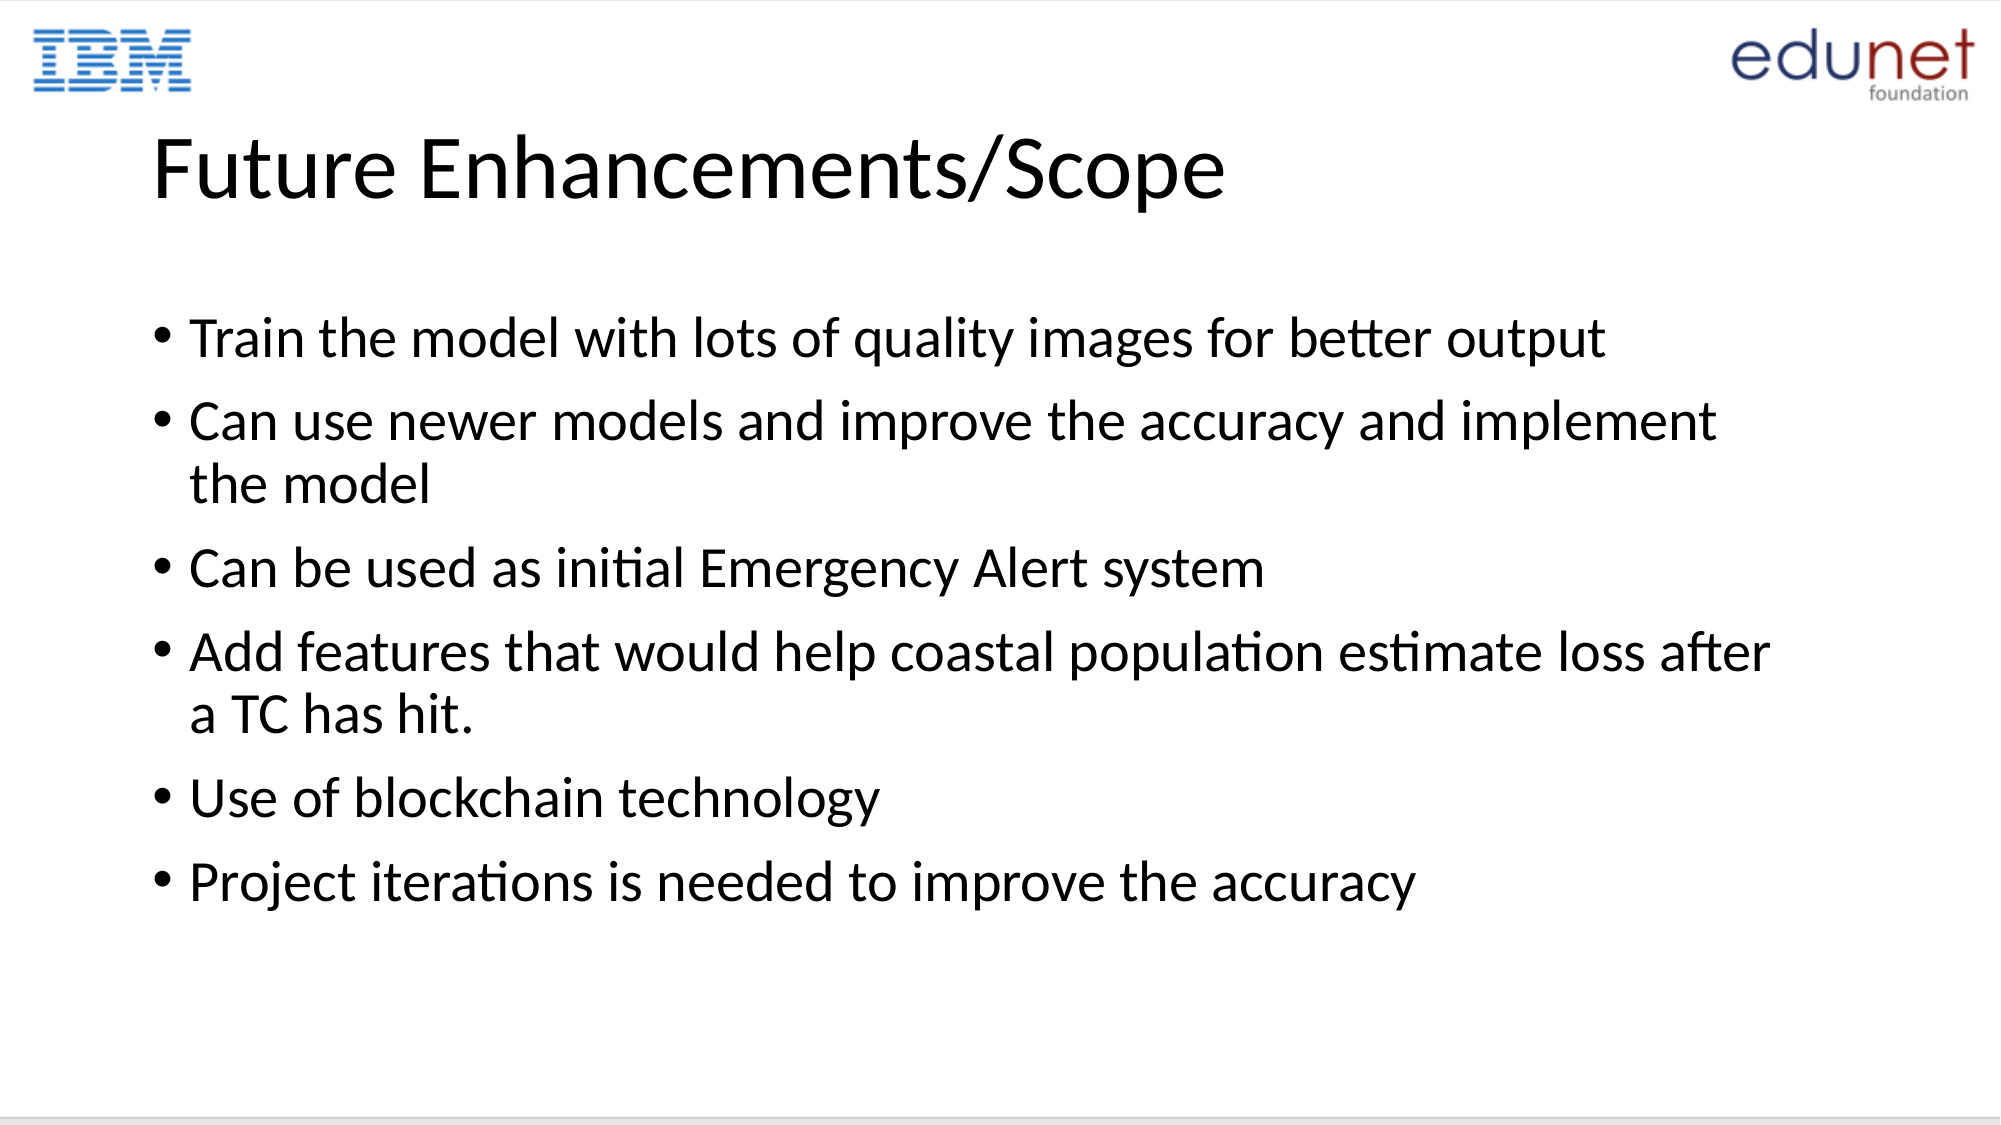

# Future Enhancements/Scope
Train the model with lots of quality images for better output
Can use newer models and improve the accuracy and implement the model
Can be used as initial Emergency Alert system
Add features that would help coastal population estimate loss after a TC has hit.
Use of blockchain technology
Project iterations is needed to improve the accuracy